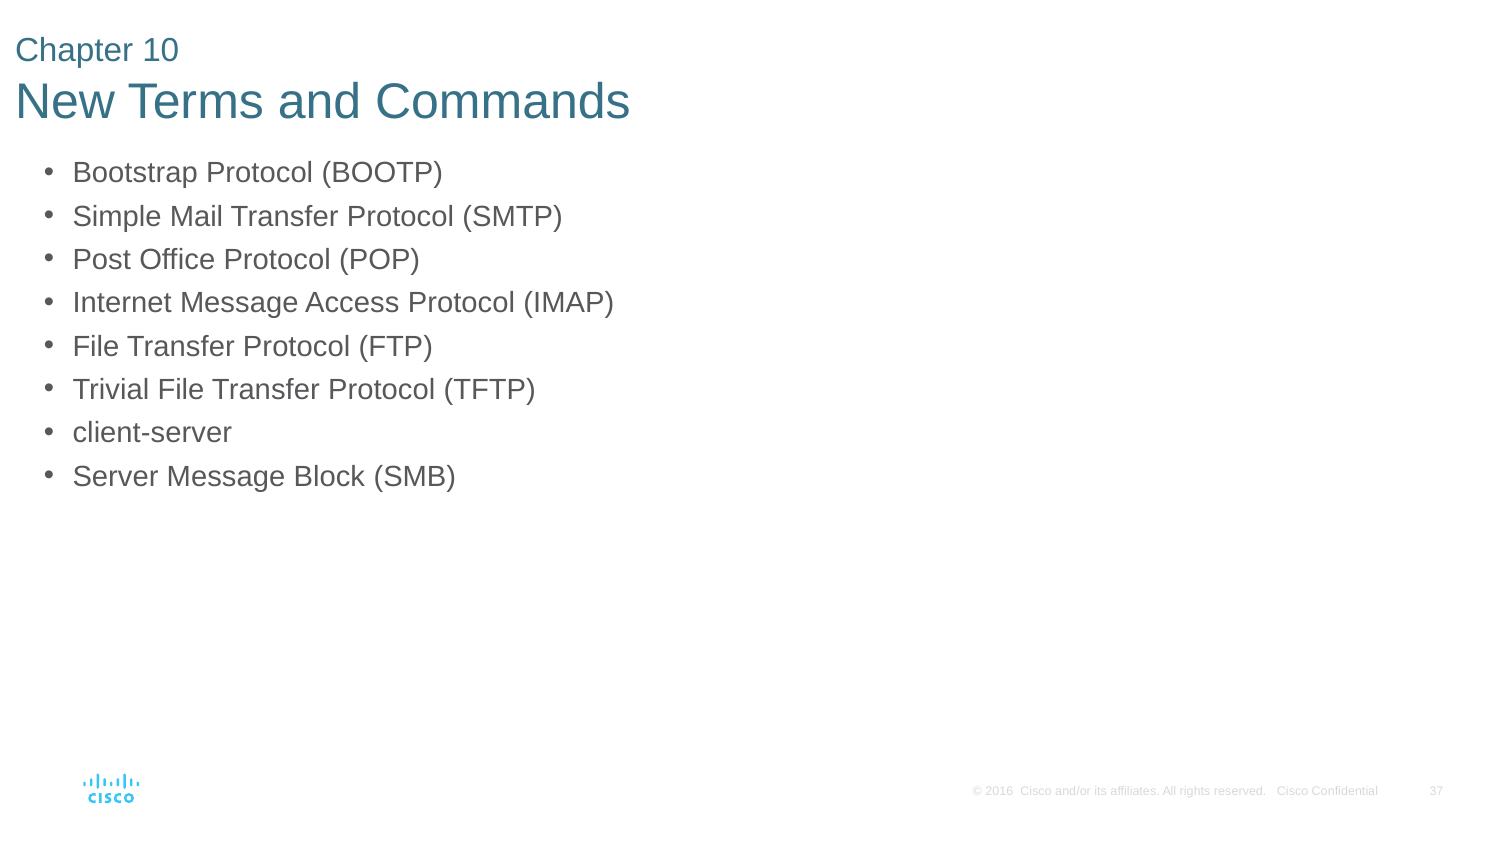

# Chapter 10 New Terms and Commands
Bootstrap Protocol (BOOTP)
Simple Mail Transfer Protocol (SMTP)
Post Office Protocol (POP)
Internet Message Access Protocol (IMAP)
File Transfer Protocol (FTP)
Trivial File Transfer Protocol (TFTP)
client-server
Server Message Block (SMB)